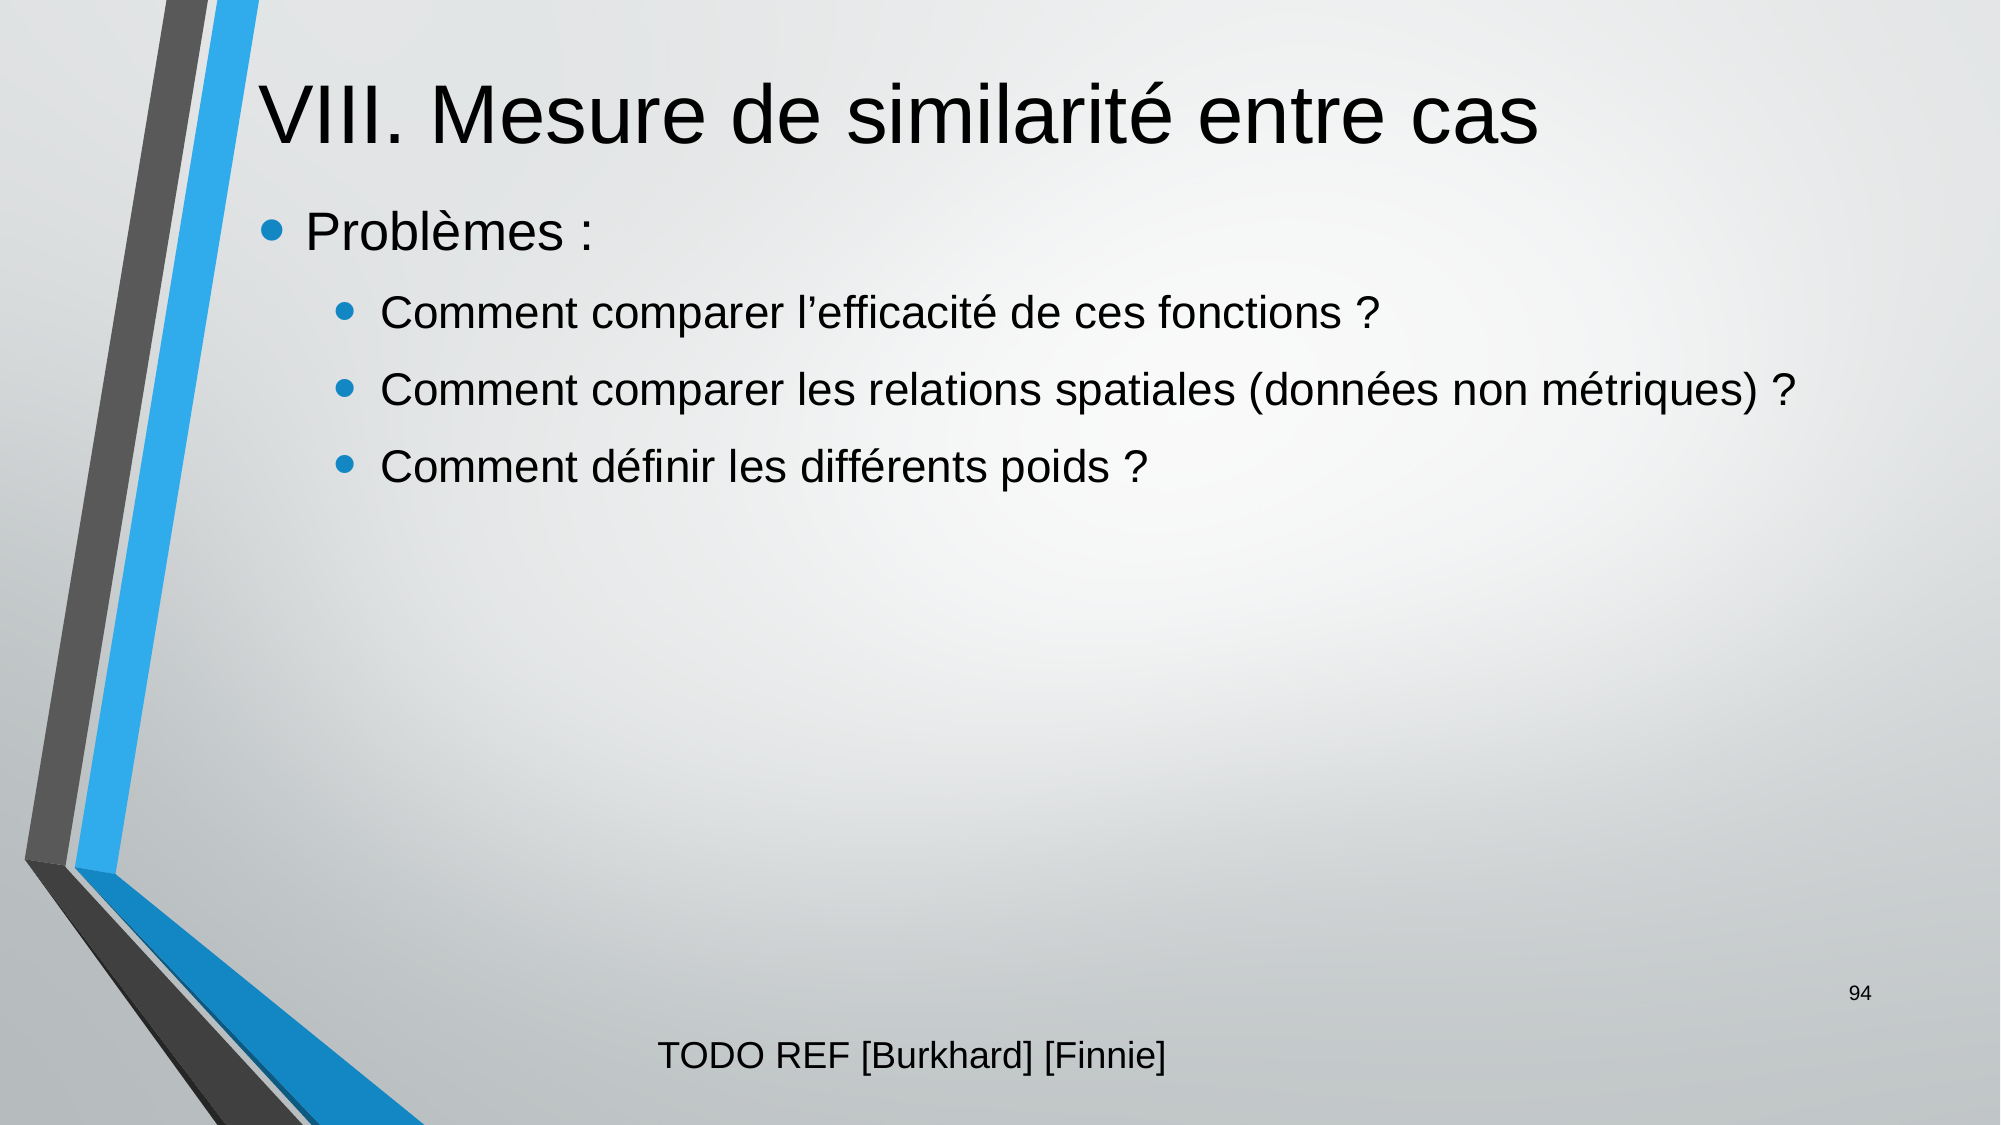

# VIII. Mesure de similarité entre cas
Problèmes :
Comment comparer l’efficacité de ces fonctions ?
Comment comparer les relations spatiales (données non métriques) ?
Comment définir les différents poids ?

94
TODO REF [Burkhard] [Finnie]